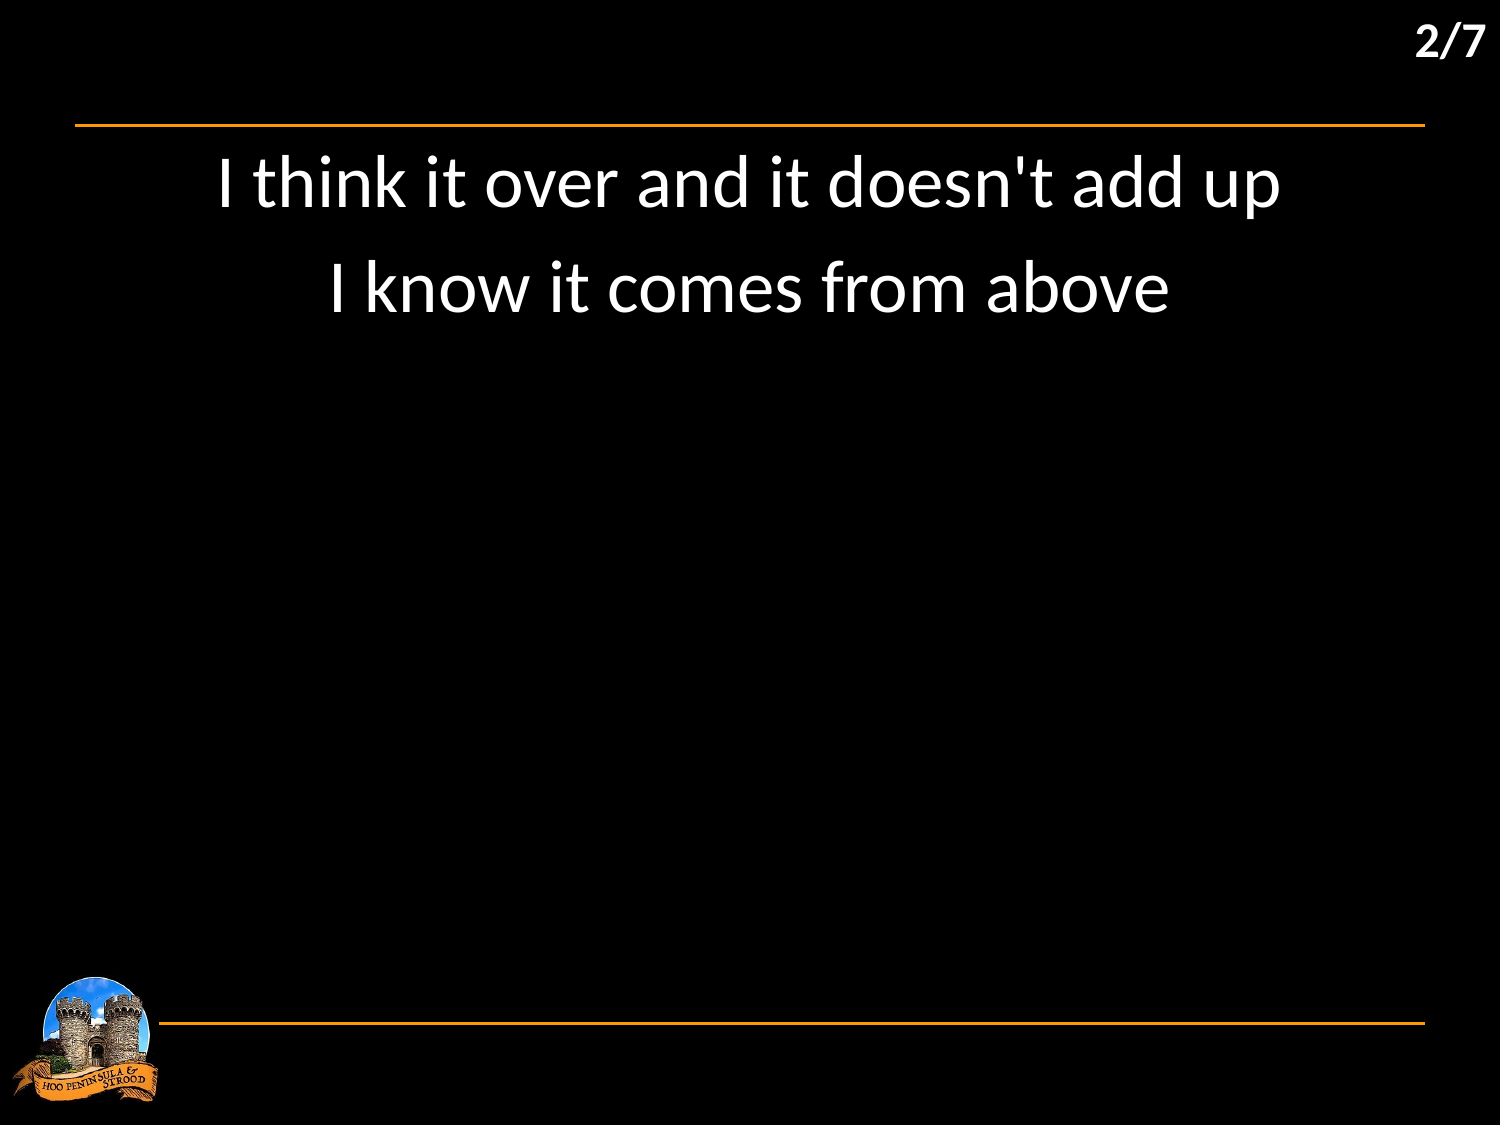

2/7
I think it over and it doesn't add up
I know it comes from above